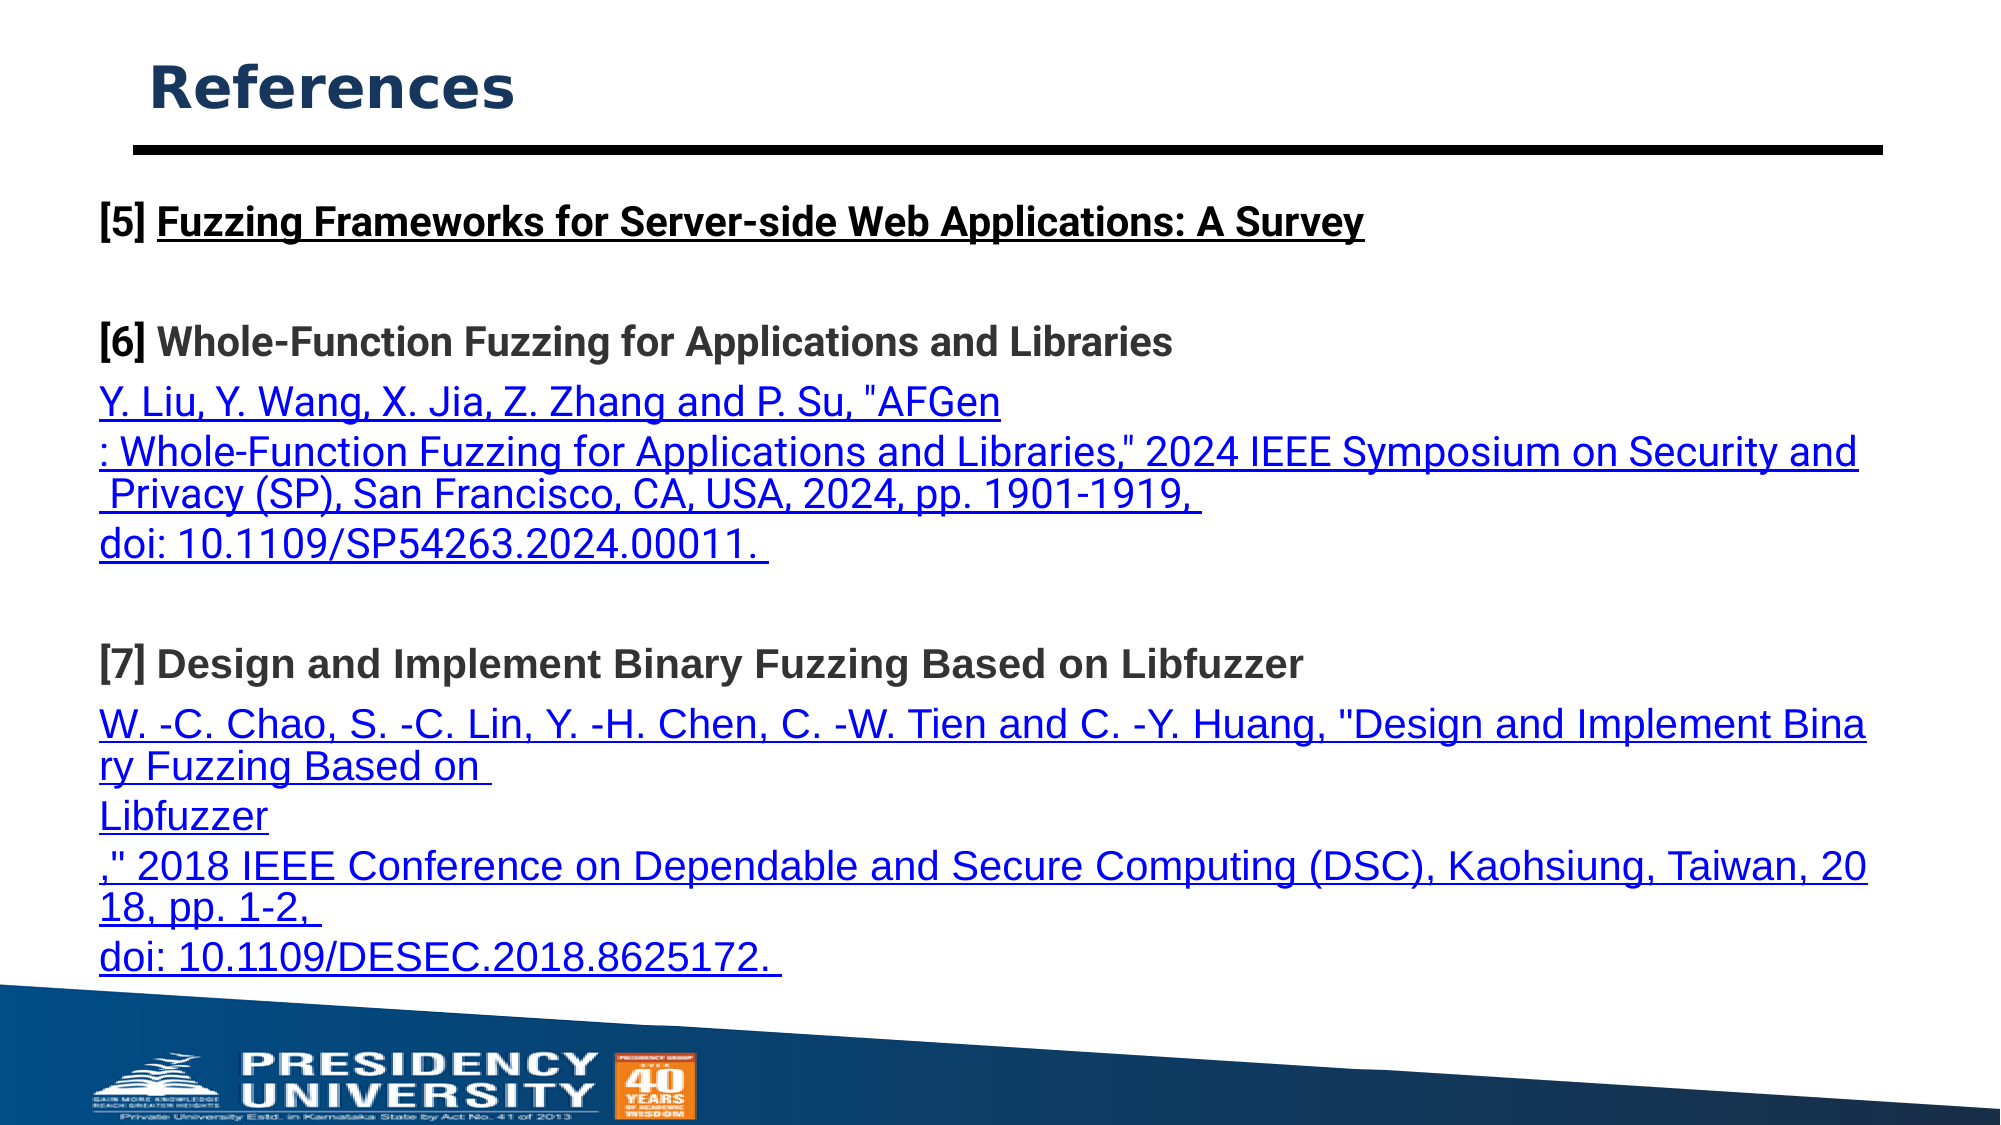

# References
[5] Fuzzing Frameworks for Server-side Web Applications: A Survey

[6] Whole-Function Fuzzing for Applications and Libraries
Y. Liu, Y. Wang, X. Jia, Z. Zhang and P. Su, "AFGen: Whole-Function Fuzzing for Applications and Libraries," 2024 IEEE Symposium on Security and Privacy (SP), San Francisco, CA, USA, 2024, pp. 1901-1919, doi: 10.1109/SP54263.2024.00011.

[7] Design and Implement Binary Fuzzing Based on Libfuzzer
W. -C. Chao, S. -C. Lin, Y. -H. Chen, C. -W. Tien and C. -Y. Huang, "Design and Implement Binary Fuzzing Based on Libfuzzer," 2018 IEEE Conference on Dependable and Secure Computing (DSC), Kaohsiung, Taiwan, 2018, pp. 1-2, doi: 10.1109/DESEC.2018.8625172.